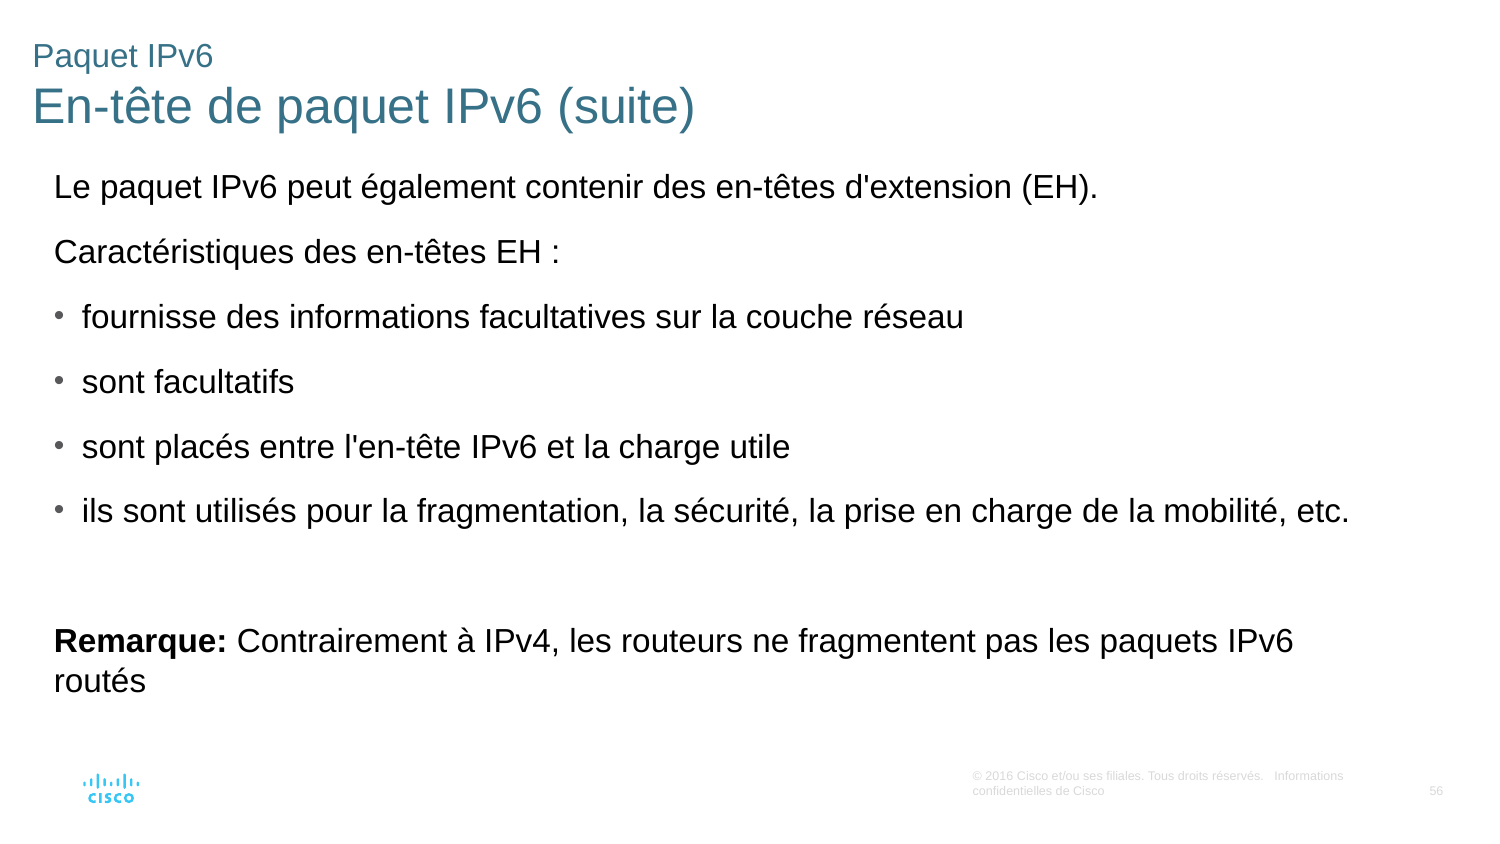

# Paquet IPv6 En-tête de paquet IPv6 (suite)
Le paquet IPv6 peut également contenir des en-têtes d'extension (EH).
Caractéristiques des en-têtes EH :
fournisse des informations facultatives sur la couche réseau
sont facultatifs
sont placés entre l'en-tête IPv6 et la charge utile
ils sont utilisés pour la fragmentation, la sécurité, la prise en charge de la mobilité, etc.

Remarque: Contrairement à IPv4, les routeurs ne fragmentent pas les paquets IPv6 routés